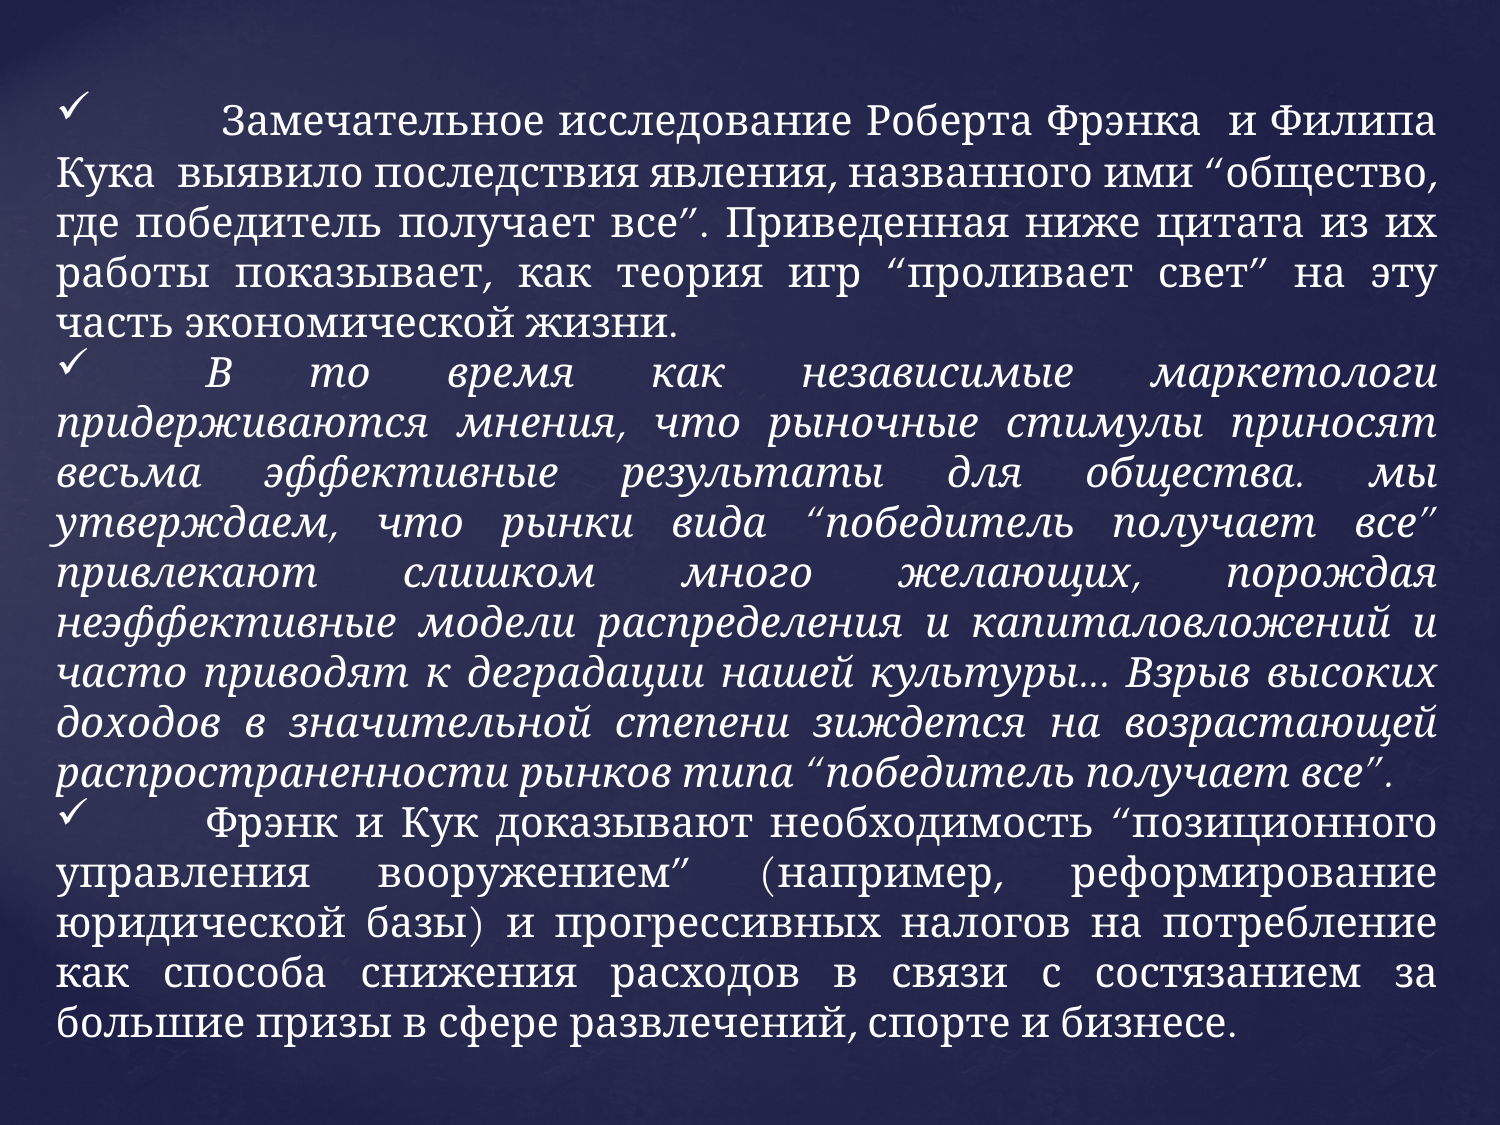

Замечательное исследование Роберта Фрэнка  и Филипа Кука  выявило последствия явления, названного ими “общество, где победитель получает все”. Приведенная ниже цитата из их работы показывает, как теория игр “проливает свет” на эту часть экономической жизни.
	В то время как независимые маркетологи придерживаются мнения, что рыночные стимулы приносят весьма эффективные результаты для общества. мы утверждаем, что рынки вида “победитель получает все” привлекают слишком много желающих, порождая неэффективные модели распределения и капиталовложений и часто приводят к деградации нашей культуры... Взрыв высоких доходов в значительной степени зиждется на возрастающей распространенности рынков типа “победитель получает все”.
	Фрэнк и Кук доказывают необходимость “позиционного управления вооружением” (например, реформирование юридической базы) и прогрессивных налогов на потребление как способа снижения расходов в связи с состязанием за большие призы в сфере развлечений, спорте и бизнесе.